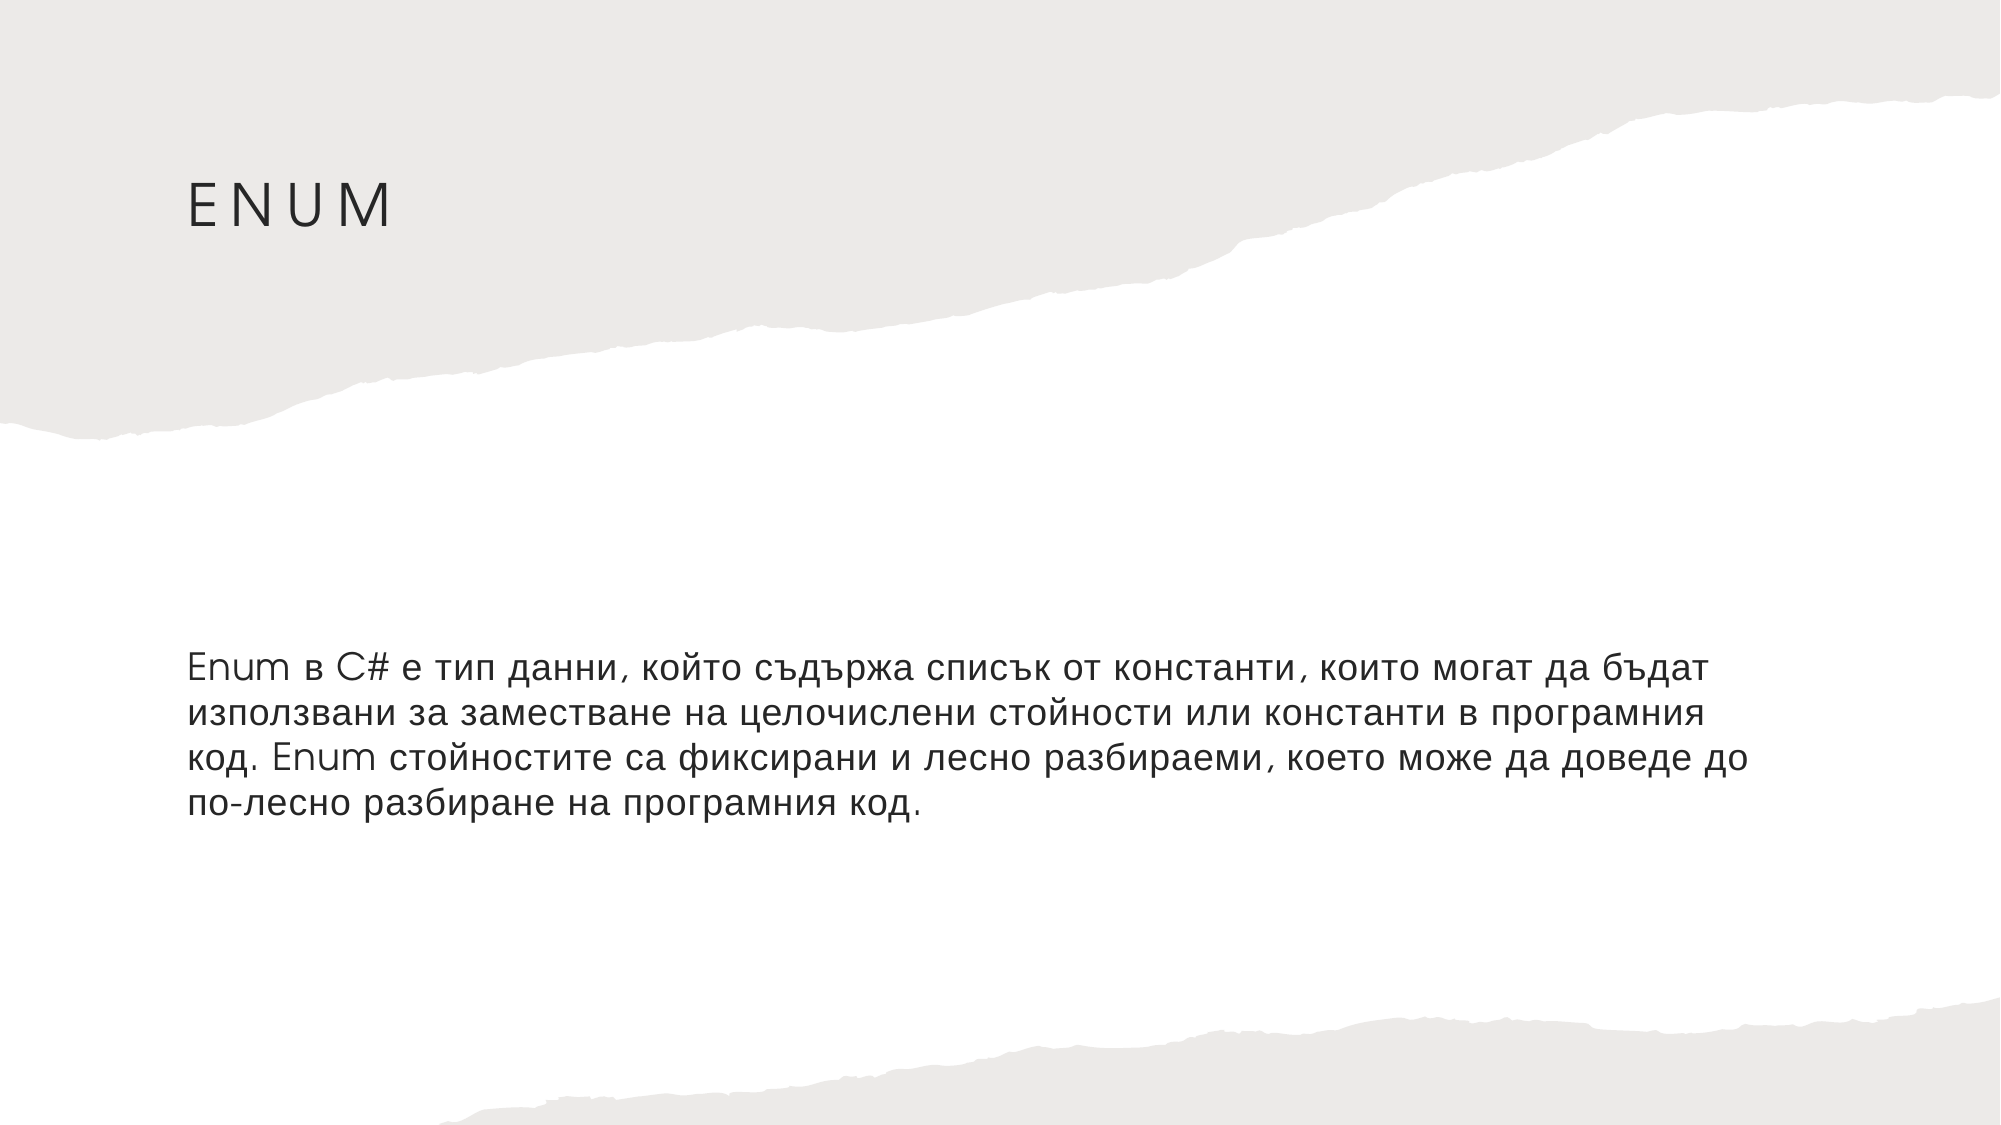

# Enum
Enum в C# е тип данни, който съдържа списък от константи, които могат да бъдат използвани за заместване на целочислени стойности или константи в програмния код. Enum стойностите са фиксирани и лесно разбираеми, което може да доведе до по-лесно разбиране на програмния код.